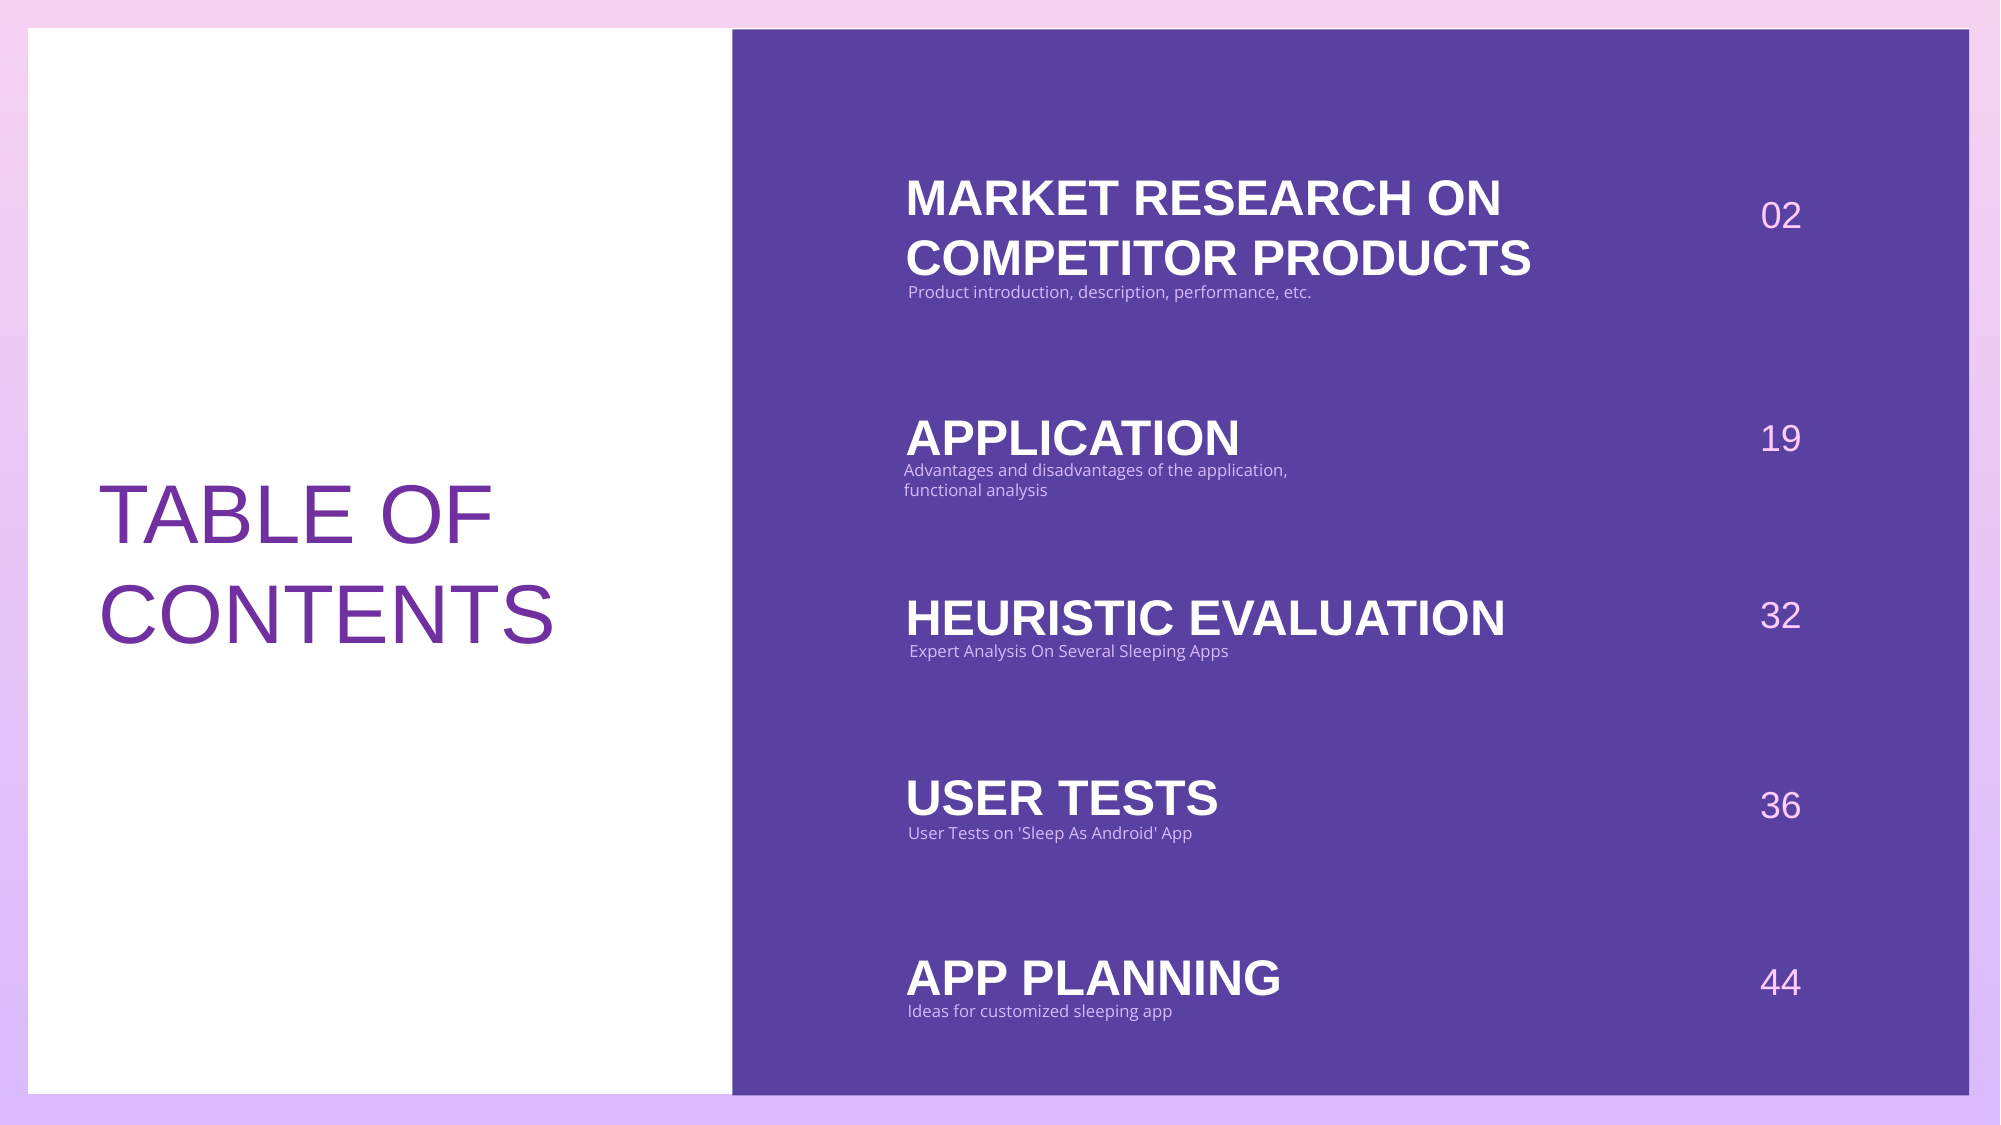

MARKET RESEARCH ON COMPETITOR PRODUCTS

APPLICATION

HEURISTIC EVALUATION

USER TESTS

APP PLANNING
02
Product introduction, description, performance, etc.
19
TABLE OF
CONTENTS
Advantages and disadvantages of the application, functional analysis
32
Expert Analysis On Several Sleeping Apps
36
User Tests on 'Sleep As Android' App
44
Ideas for customized sleeping app